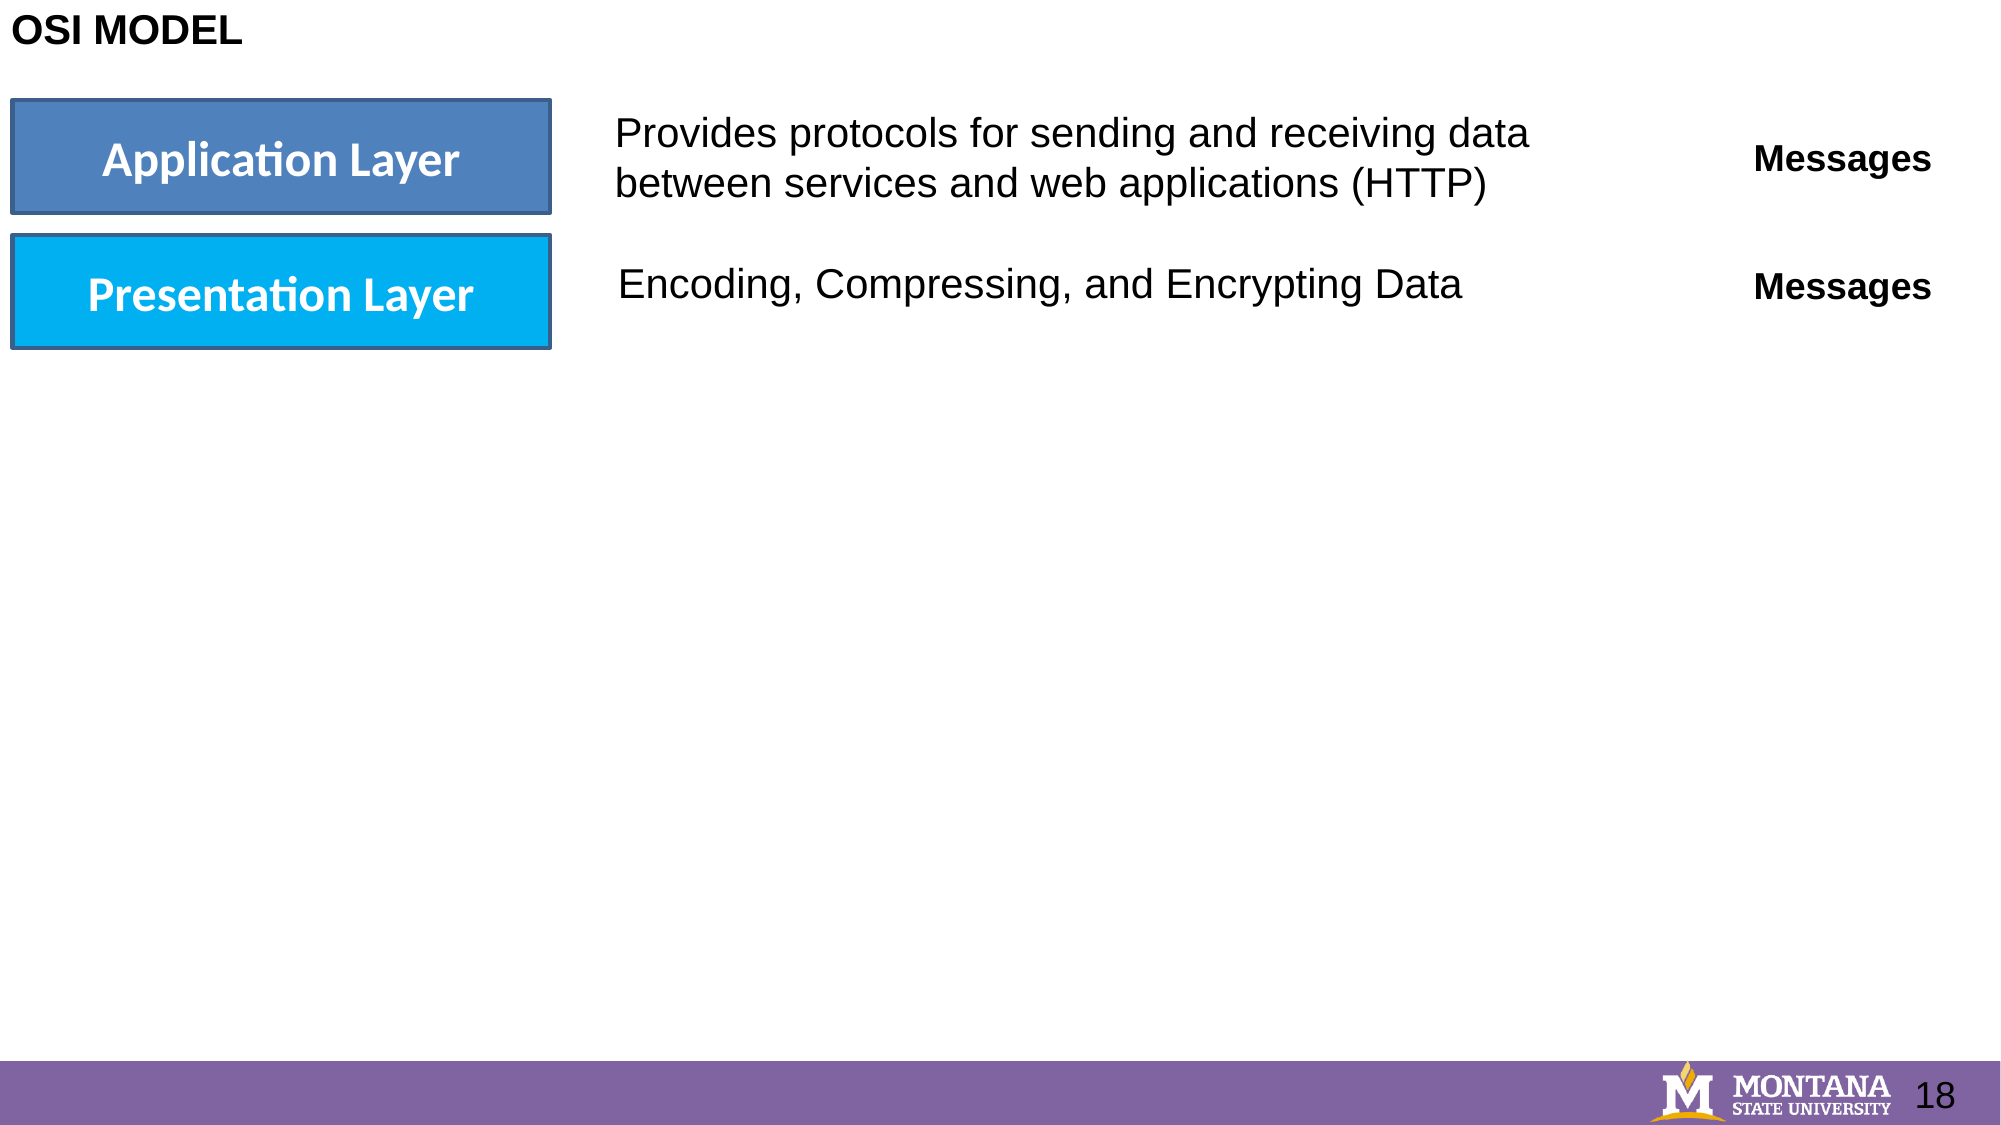

# OSI MODEL
Provides protocols for sending and receiving data between services and web applications (HTTP)
Application Layer
Messages

Presentation Layer
Encoding, Compressing, and Encrypting Data
Messages
18